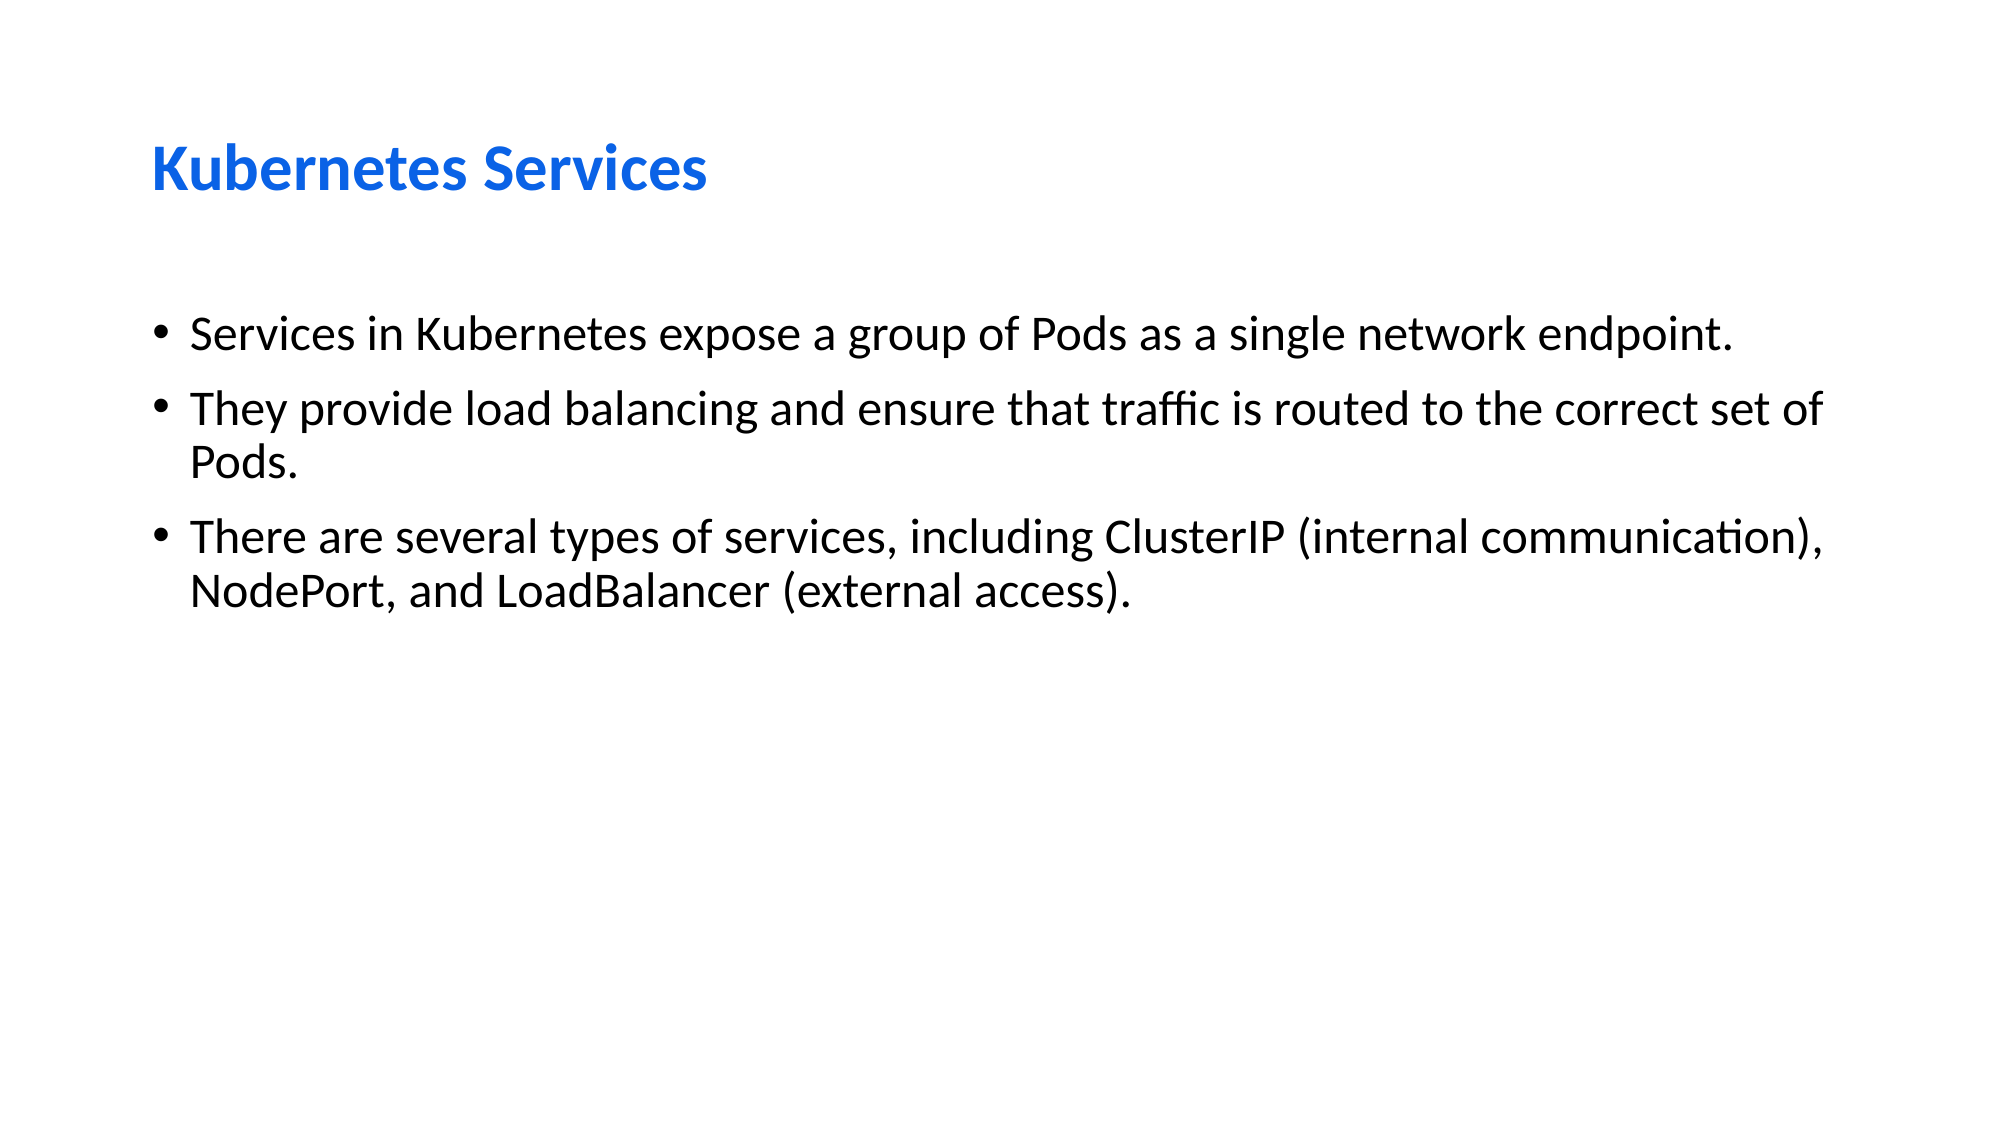

# Kubernetes Services
Services in Kubernetes expose a group of Pods as a single network endpoint.
They provide load balancing and ensure that traffic is routed to the correct set of Pods.
There are several types of services, including ClusterIP (internal communication), NodePort, and LoadBalancer (external access).